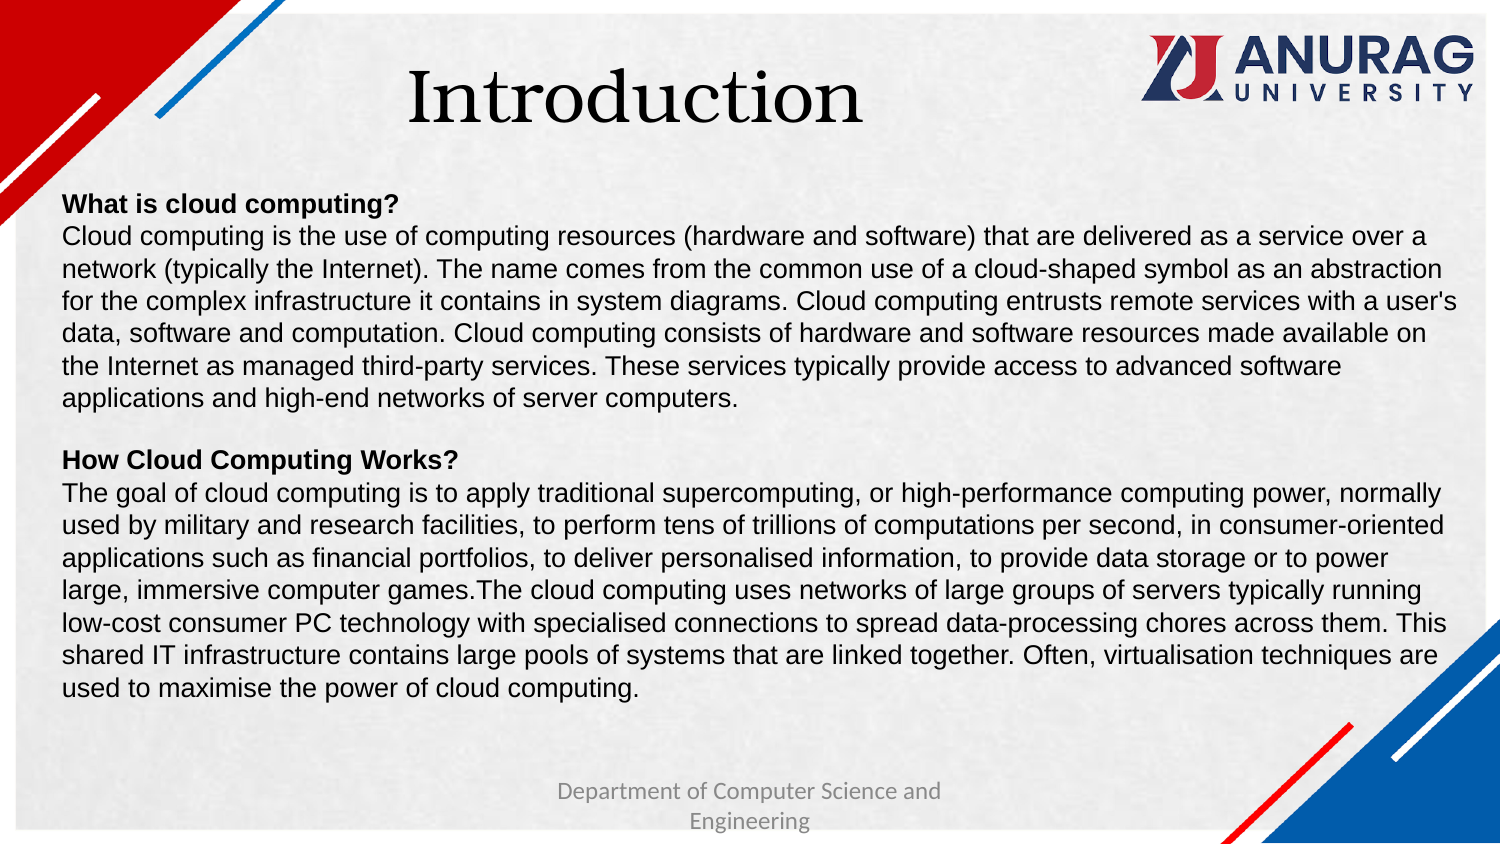

# Introduction
What is cloud computing?
Cloud computing is the use of computing resources (hardware and software) that are delivered as a service over a network (typically the Internet). The name comes from the common use of a cloud-shaped symbol as an abstraction for the complex infrastructure it contains in system diagrams. Cloud computing entrusts remote services with a user's data, software and computation. Cloud computing consists of hardware and software resources made available on the Internet as managed third-party services. These services typically provide access to advanced software applications and high-end networks of server computers.
How Cloud Computing Works?
The goal of cloud computing is to apply traditional supercomputing, or high-performance computing power, normally used by military and research facilities, to perform tens of trillions of computations per second, in consumer-oriented applications such as financial portfolios, to deliver personalised information, to provide data storage or to power large, immersive computer games.The cloud computing uses networks of large groups of servers typically running low-cost consumer PC technology with specialised connections to spread data-processing chores across them. This shared IT infrastructure contains large pools of systems that are linked together. Often, virtualisation techniques are used to maximise the power of cloud computing.
Department of Computer Science and Engineering
2